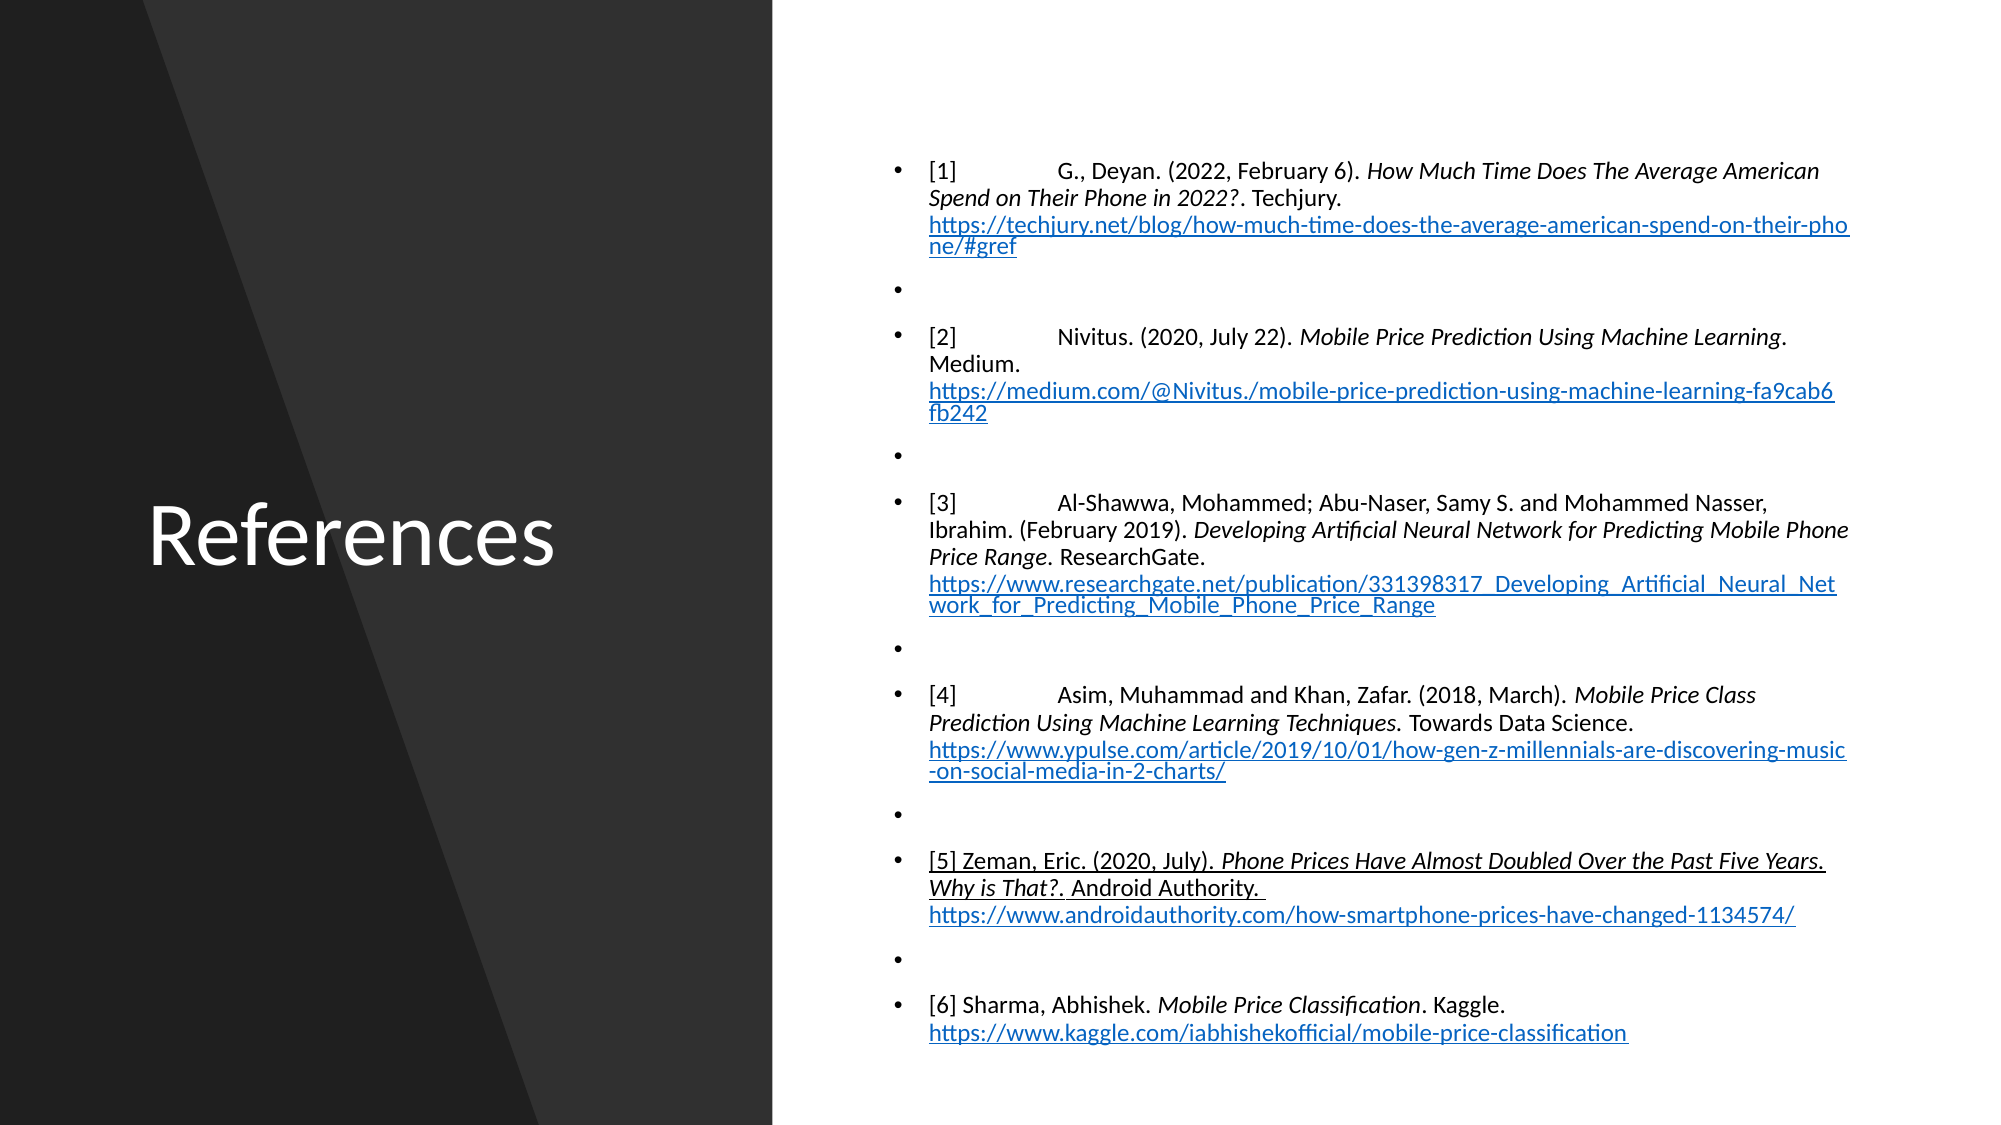

# References

[1]	G., Deyan. (2022, February 6). How Much Time Does The Average American Spend on Their Phone in 2022?. Techjury. https://techjury.net/blog/how-much-time-does-the-average-american-spend-on-their-phone/#gref

[2]	Nivitus. (2020, July 22). Mobile Price Prediction Using Machine Learning. Medium. https://medium.com/@Nivitus./mobile-price-prediction-using-machine-learning-fa9cab6fb242

[3]	Al-Shawwa, Mohammed; Abu-Naser, Samy S. and Mohammed Nasser, Ibrahim. (February 2019). Developing Artificial Neural Network for Predicting Mobile Phone Price Range. ResearchGate.  https://www.researchgate.net/publication/331398317_Developing_Artificial_Neural_Network_for_Predicting_Mobile_Phone_Price_Range

[4]	Asim, Muhammad and Khan, Zafar. (2018, March). Mobile Price Class Prediction Using Machine Learning Techniques. Towards Data Science. https://www.ypulse.com/article/2019/10/01/how-gen-z-millennials-are-discovering-music-on-social-media-in-2-charts/

[5] Zeman, Eric. (2020, July). Phone Prices Have Almost Doubled Over the Past Five Years. Why is That?. Android Authority. https://www.androidauthority.com/how-smartphone-prices-have-changed-1134574/

[6] Sharma, Abhishek. Mobile Price Classification. Kaggle. https://www.kaggle.com/iabhishekofficial/mobile-price-classification